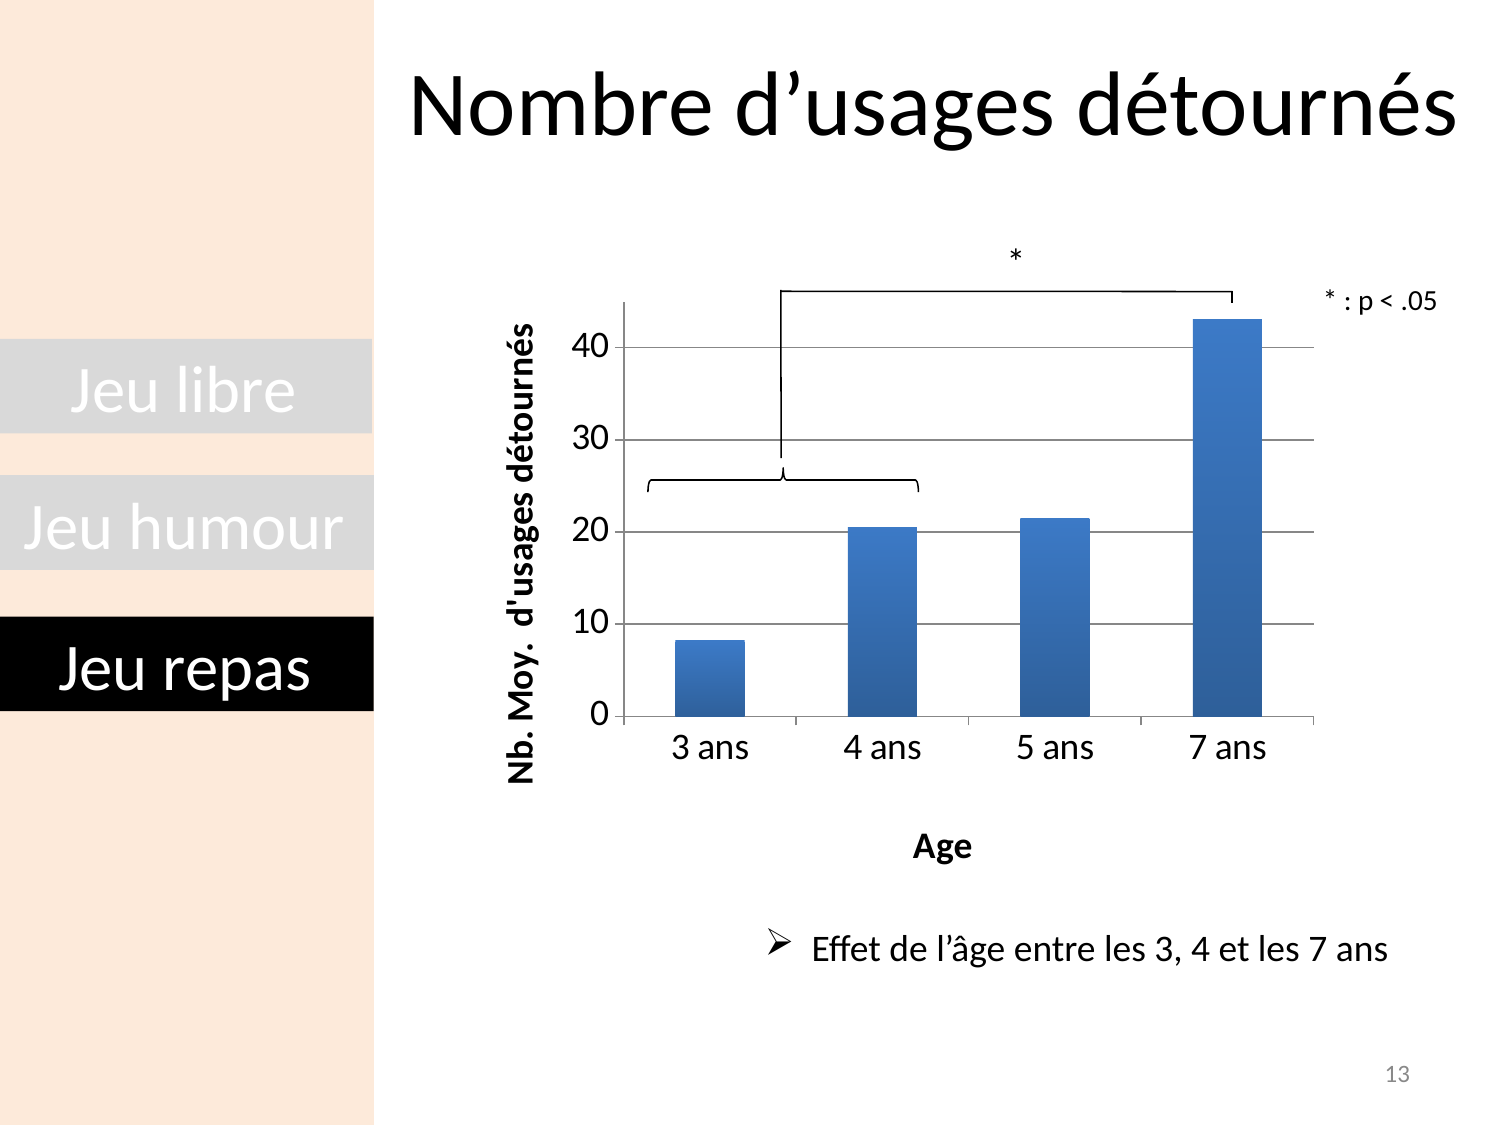

# Nombre d’usages détournés
*

### Chart

| Category | Usages détournés |
|---|---|
| 3 ans
 | 8.2 |
| 4 ans
 | 20.45 |
| 5 ans
 | 21.5 |
| 7 ans
 | 43.0 |
* : p < .05
Jeu libre
Jeu humour
Jeu repas
Effet de l’âge entre les 3, 4 et les 7 ans
13